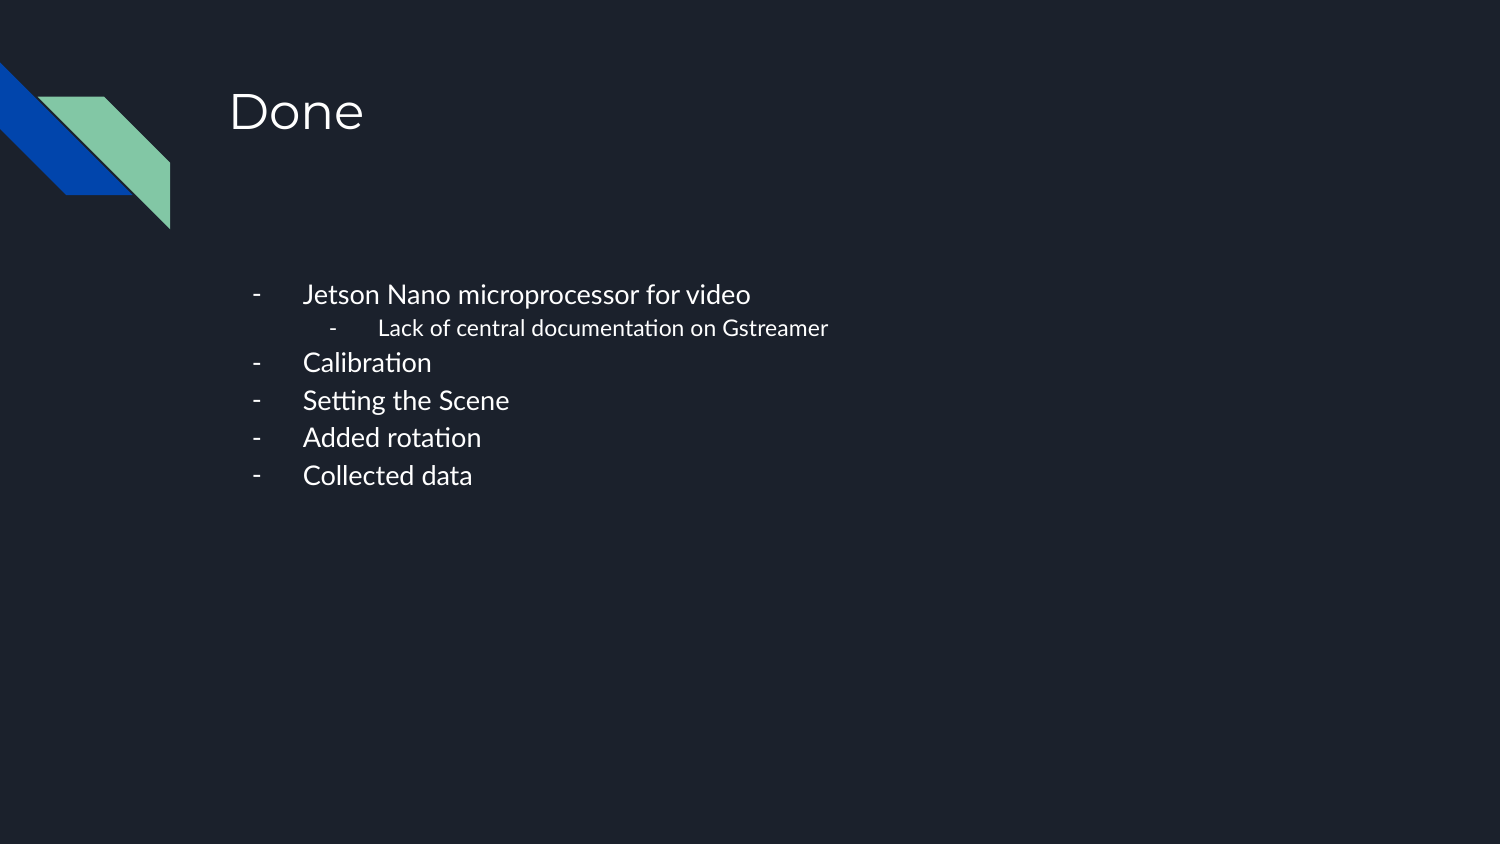

# Done
Jetson Nano microprocessor for video
Lack of central documentation on Gstreamer
Calibration
Setting the Scene
Added rotation
Collected data